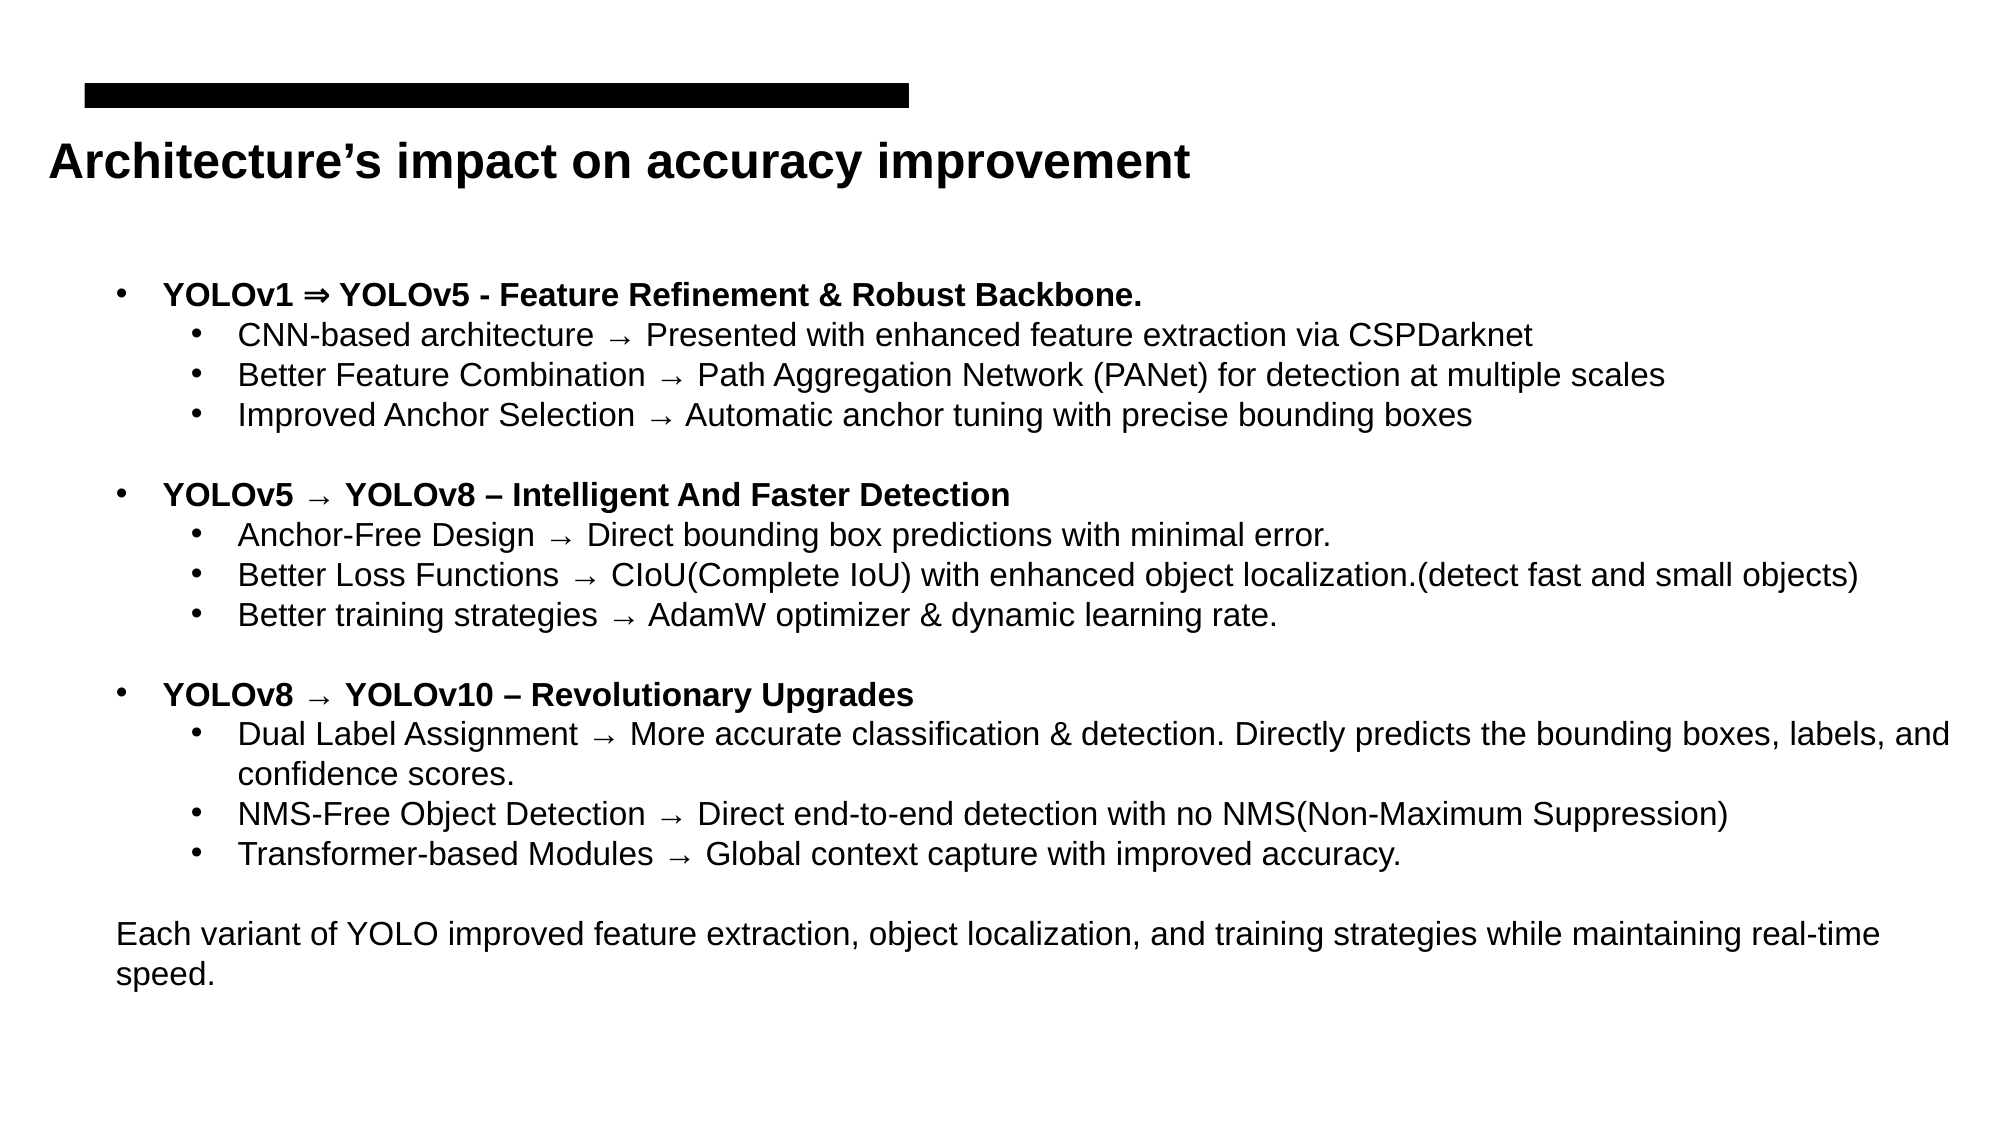

Architecture’s impact on accuracy improvement
YOLOv1 ⇒ YOLOv5 - Feature Refinement & Robust Backbone.
CNN-based architecture → Presented with enhanced feature extraction via CSPDarknet
Better Feature Combination → Path Aggregation Network (PANet) for detection at multiple scales
Improved Anchor Selection → Automatic anchor tuning with precise bounding boxes

YOLOv5 → YOLOv8 – Intelligent And Faster Detection
Anchor-Free Design → Direct bounding box predictions with minimal error.
Better Loss Functions → CIoU(Complete IoU) with enhanced object localization.(detect fast and small objects)
Better training strategies → AdamW optimizer & dynamic learning rate.

YOLOv8 → YOLOv10 – Revolutionary Upgrades
Dual Label Assignment → More accurate classification & detection. Directly predicts the bounding boxes, labels, and confidence scores.
NMS-Free Object Detection → Direct end-to-end detection with no NMS(Non-Maximum Suppression)
Transformer-based Modules → Global context capture with improved accuracy.
Each variant of YOLO improved feature extraction, object localization, and training strategies while maintaining real-time speed.